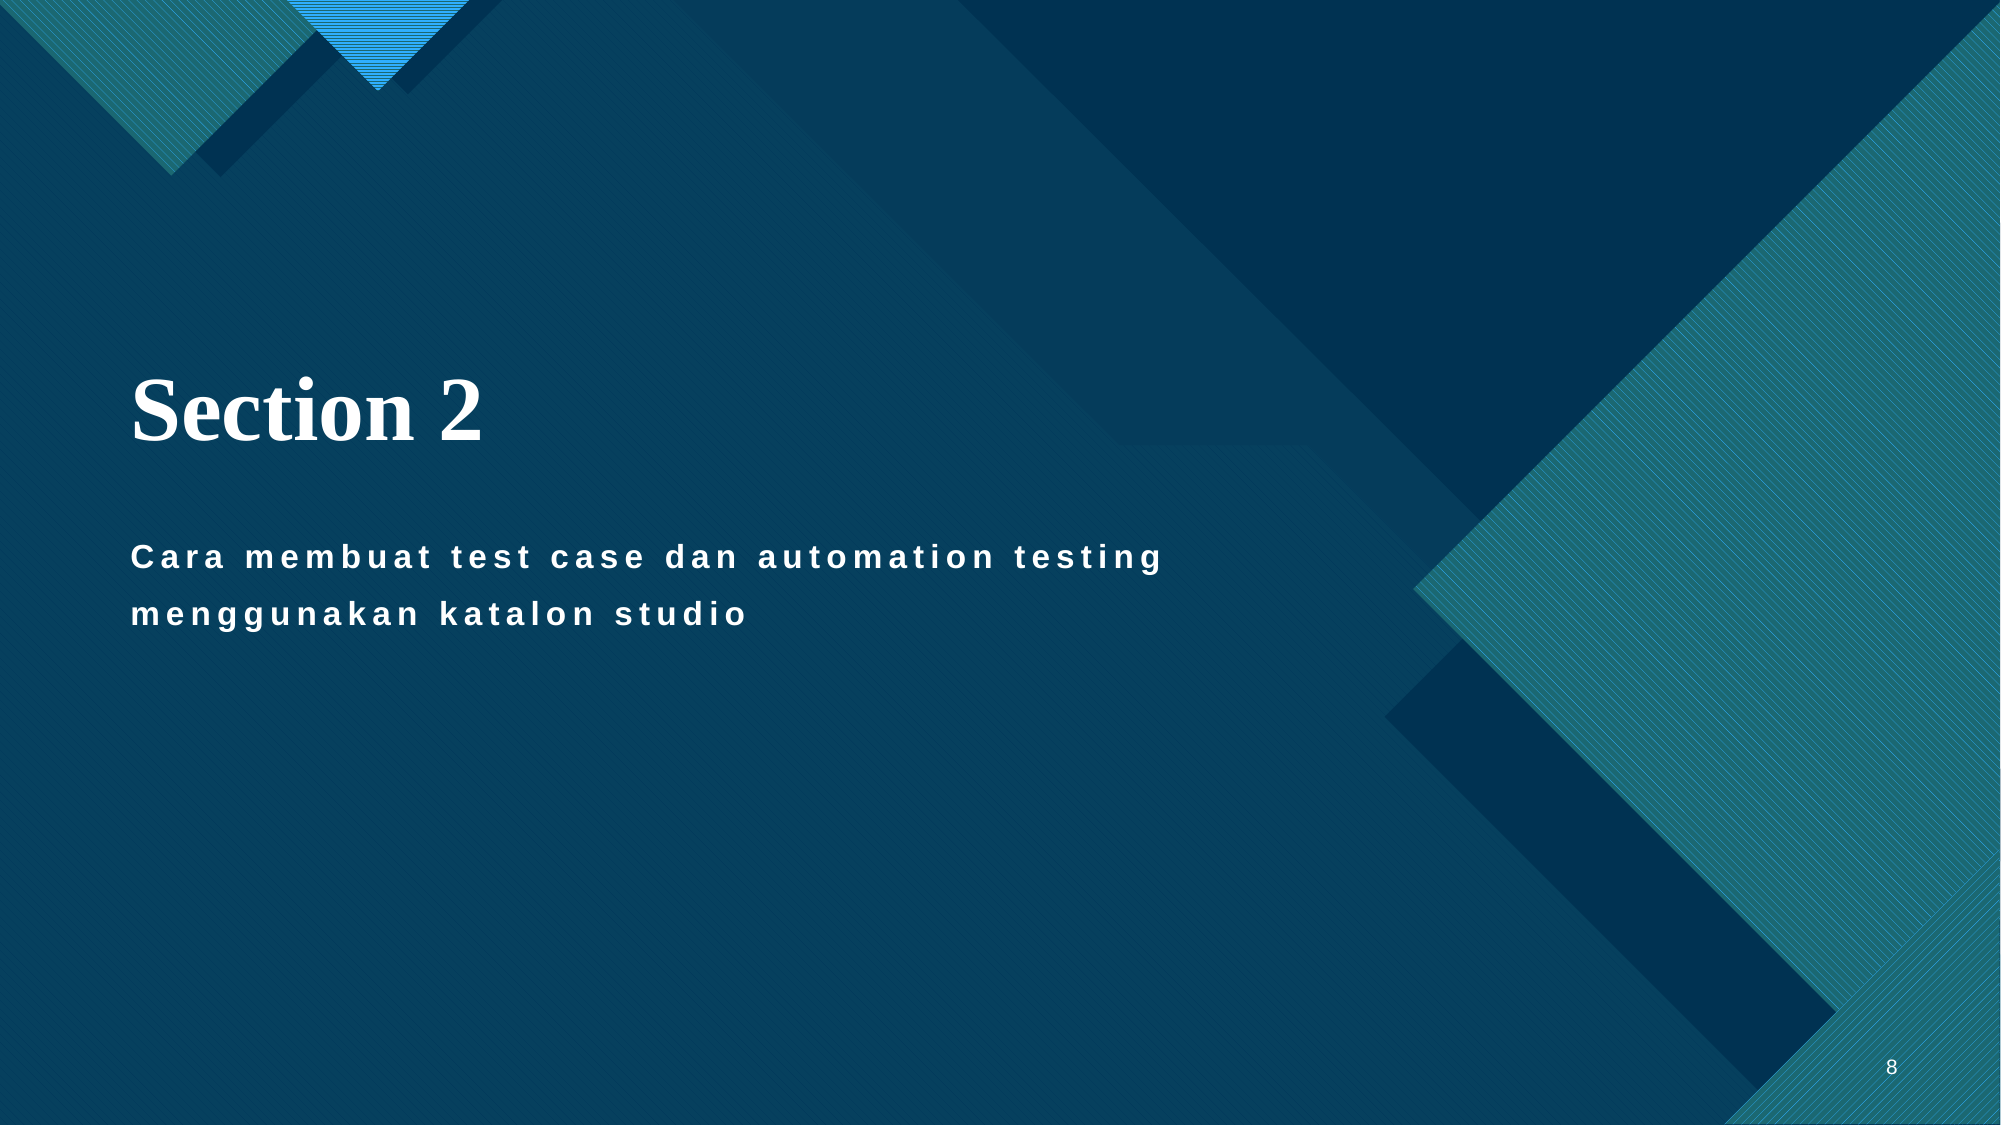

# Section 2
Cara membuat test case dan automation testing
menggunakan katalon studio
8